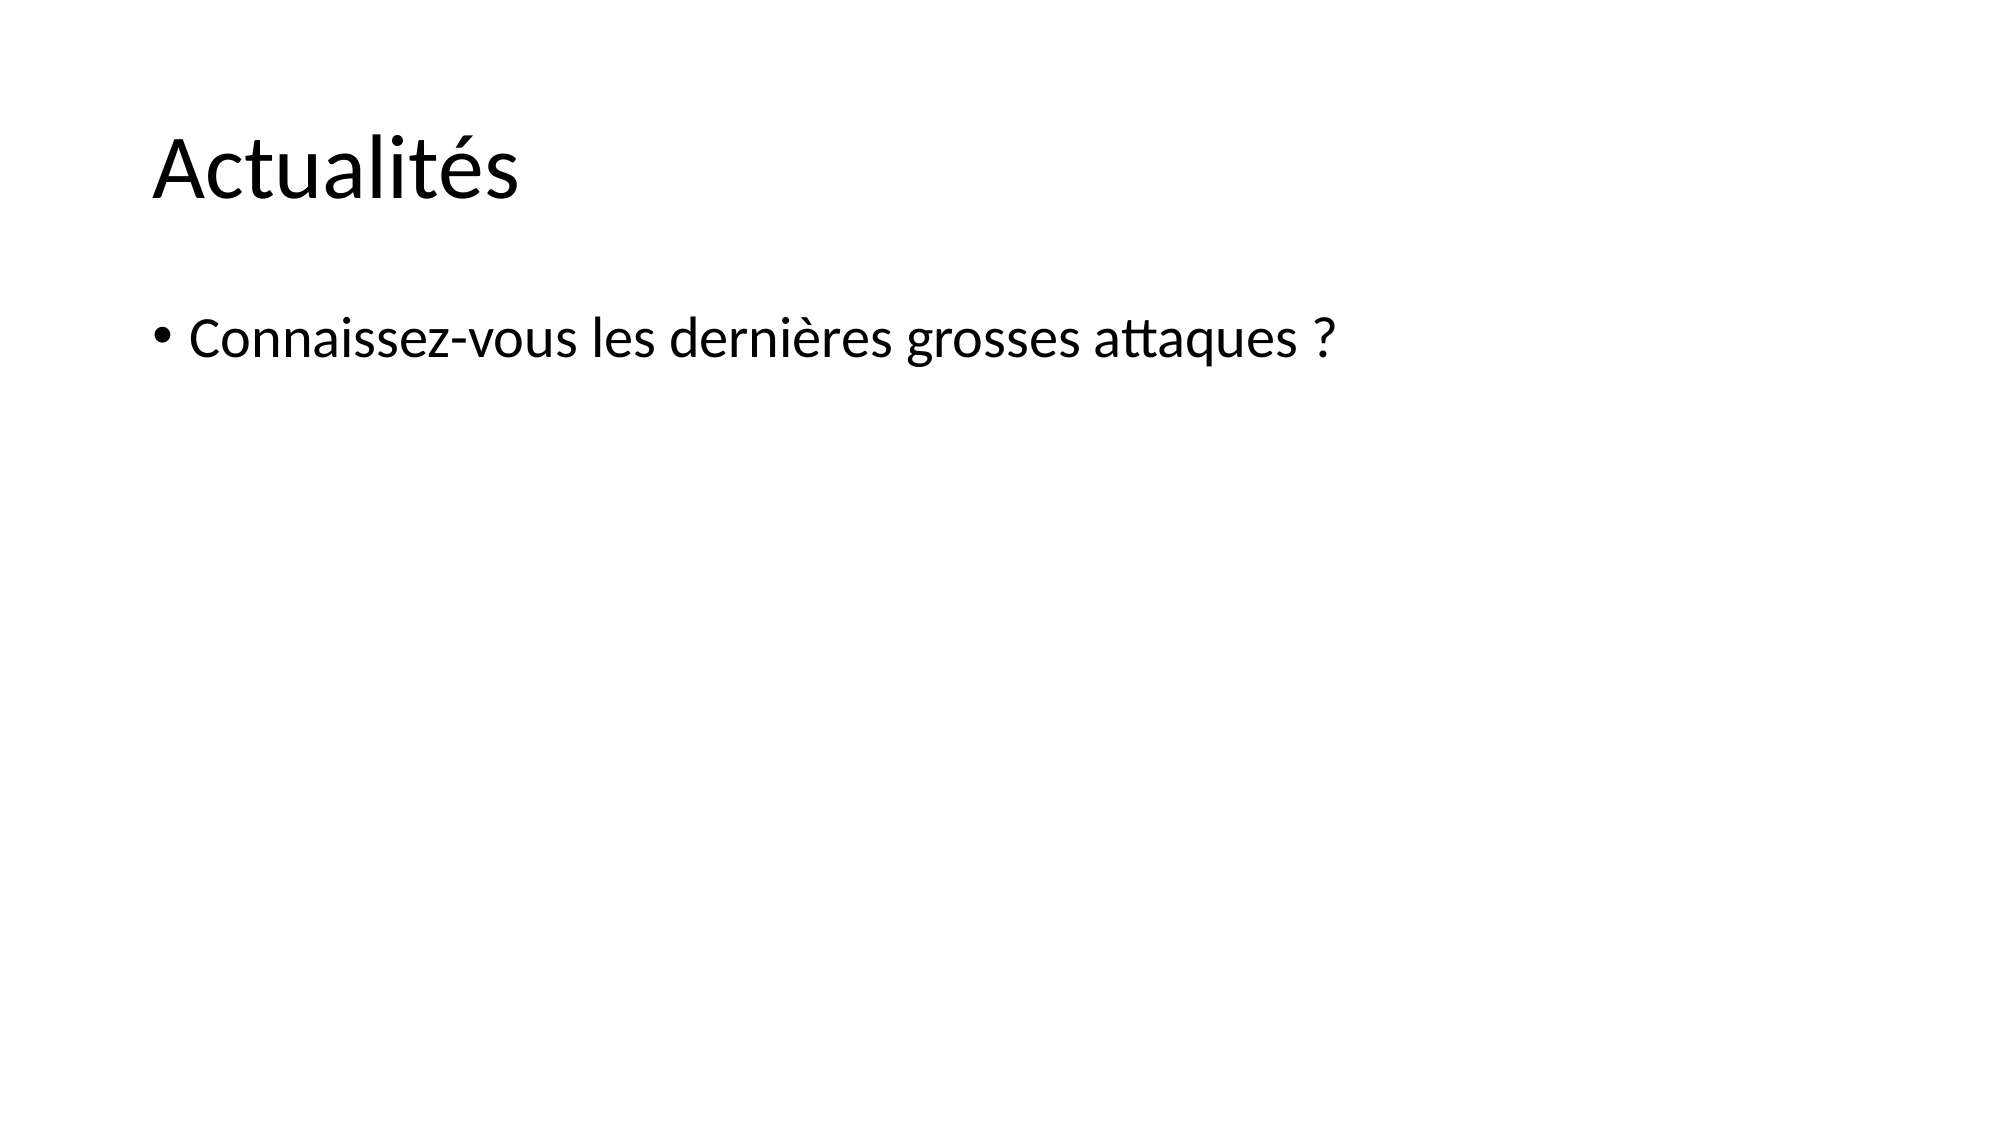

# Actualités
Connaissez-vous les dernières grosses attaques ?